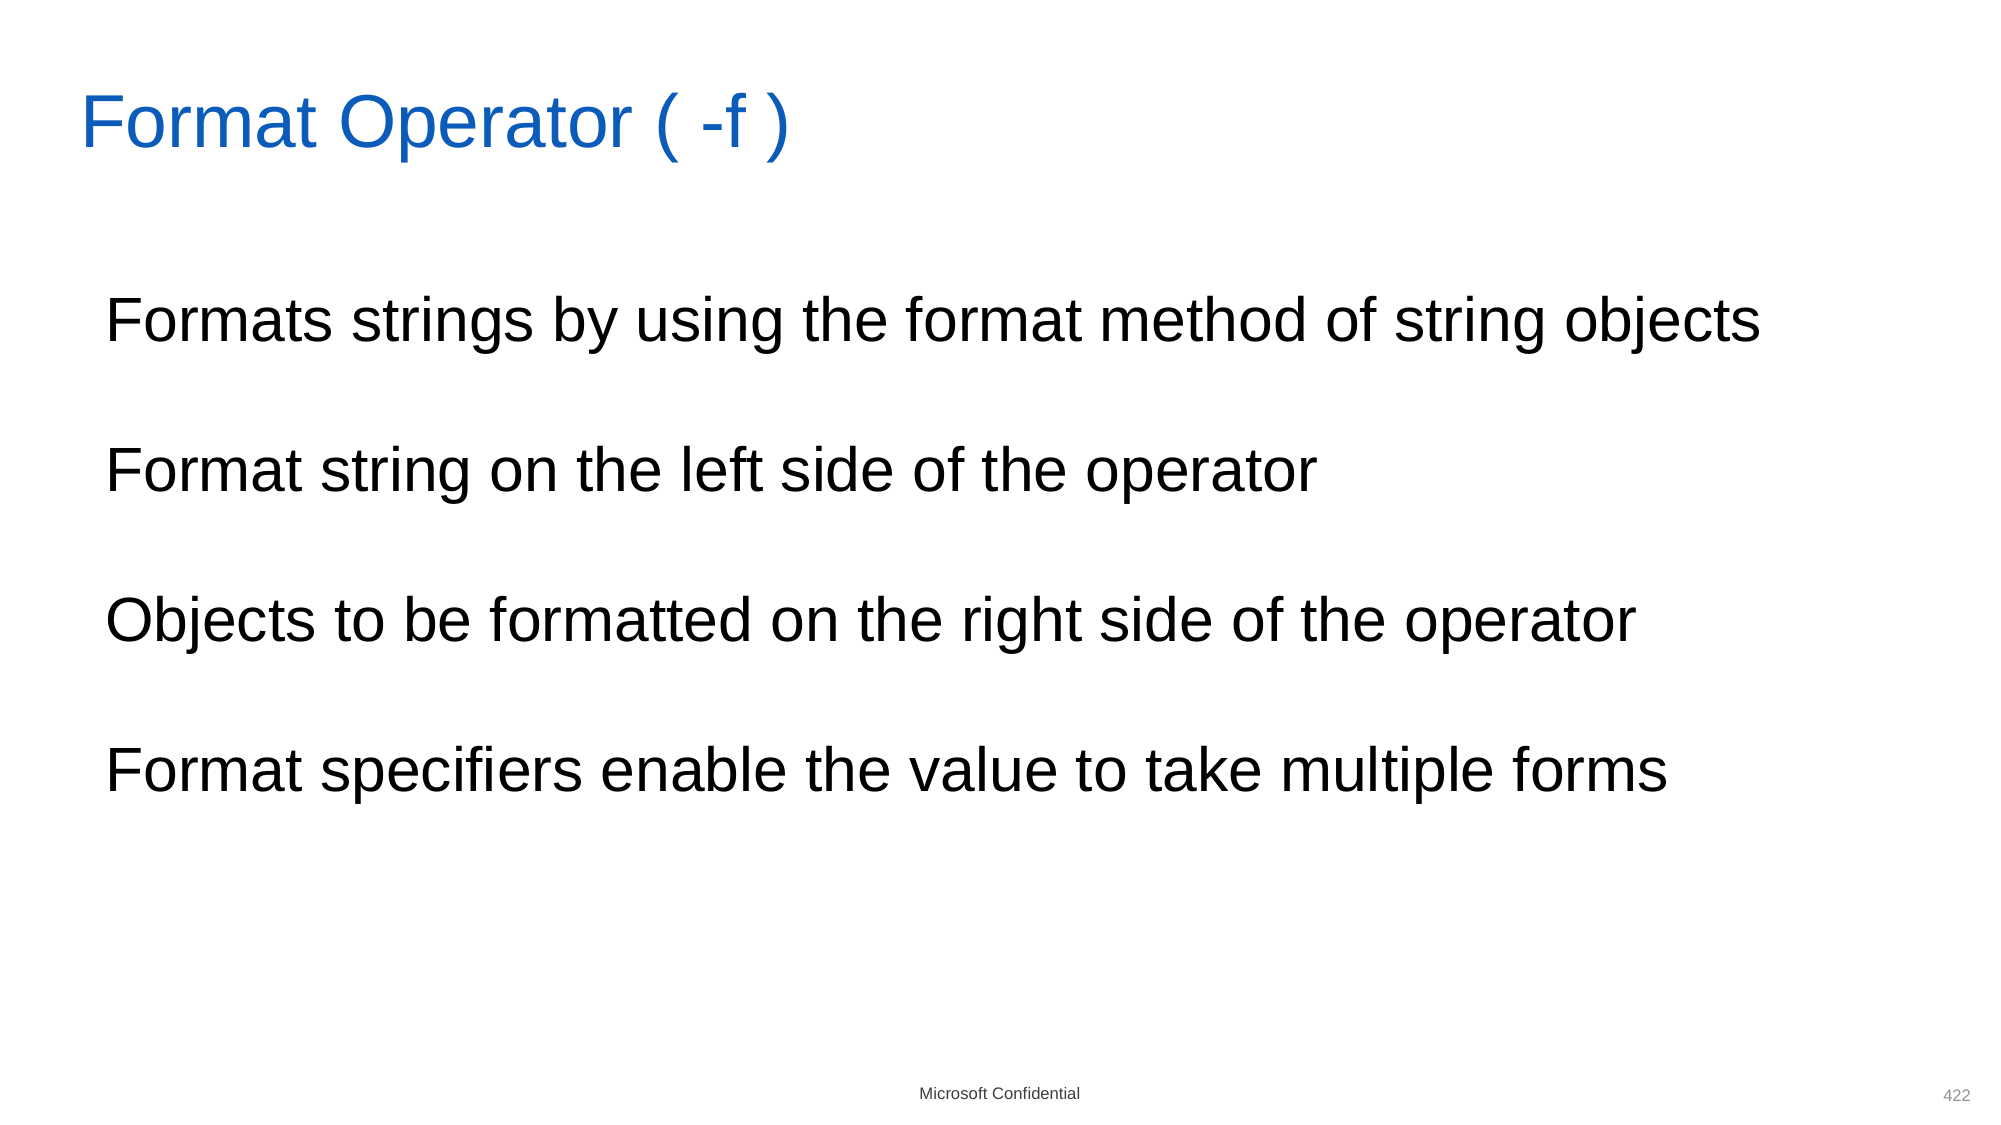

# Format Operator ( -f )
Formats strings by using the format method of string objects

Format string on the left side of the operator

Objects to be formatted on the right side of the operator

Format specifiers enable the value to take multiple forms
422